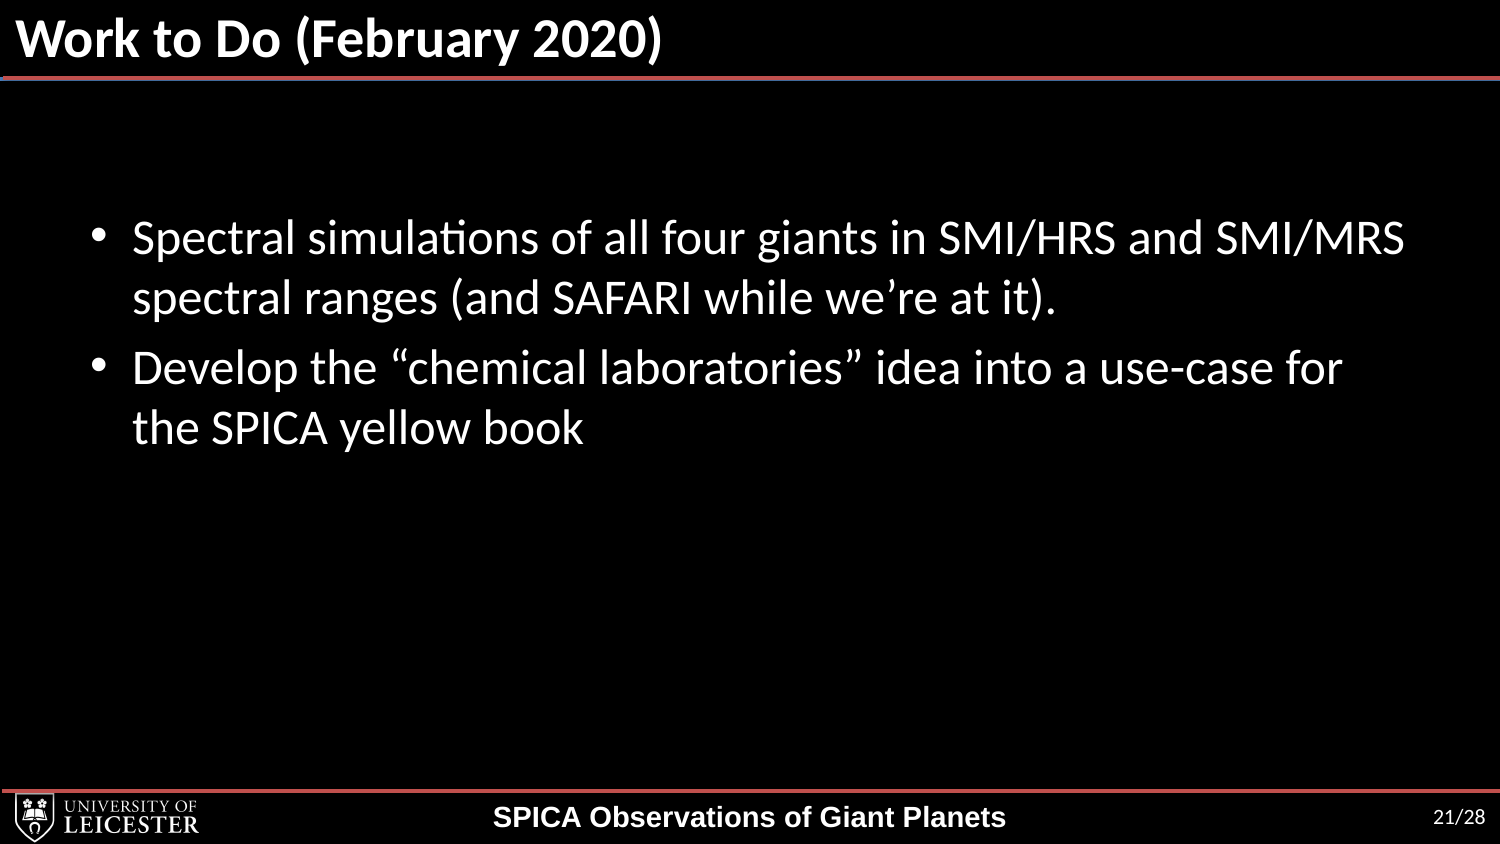

# Work to Do (February 2020)
Spectral simulations of all four giants in SMI/HRS and SMI/MRS spectral ranges (and SAFARI while we’re at it).
Develop the “chemical laboratories” idea into a use-case for the SPICA yellow book